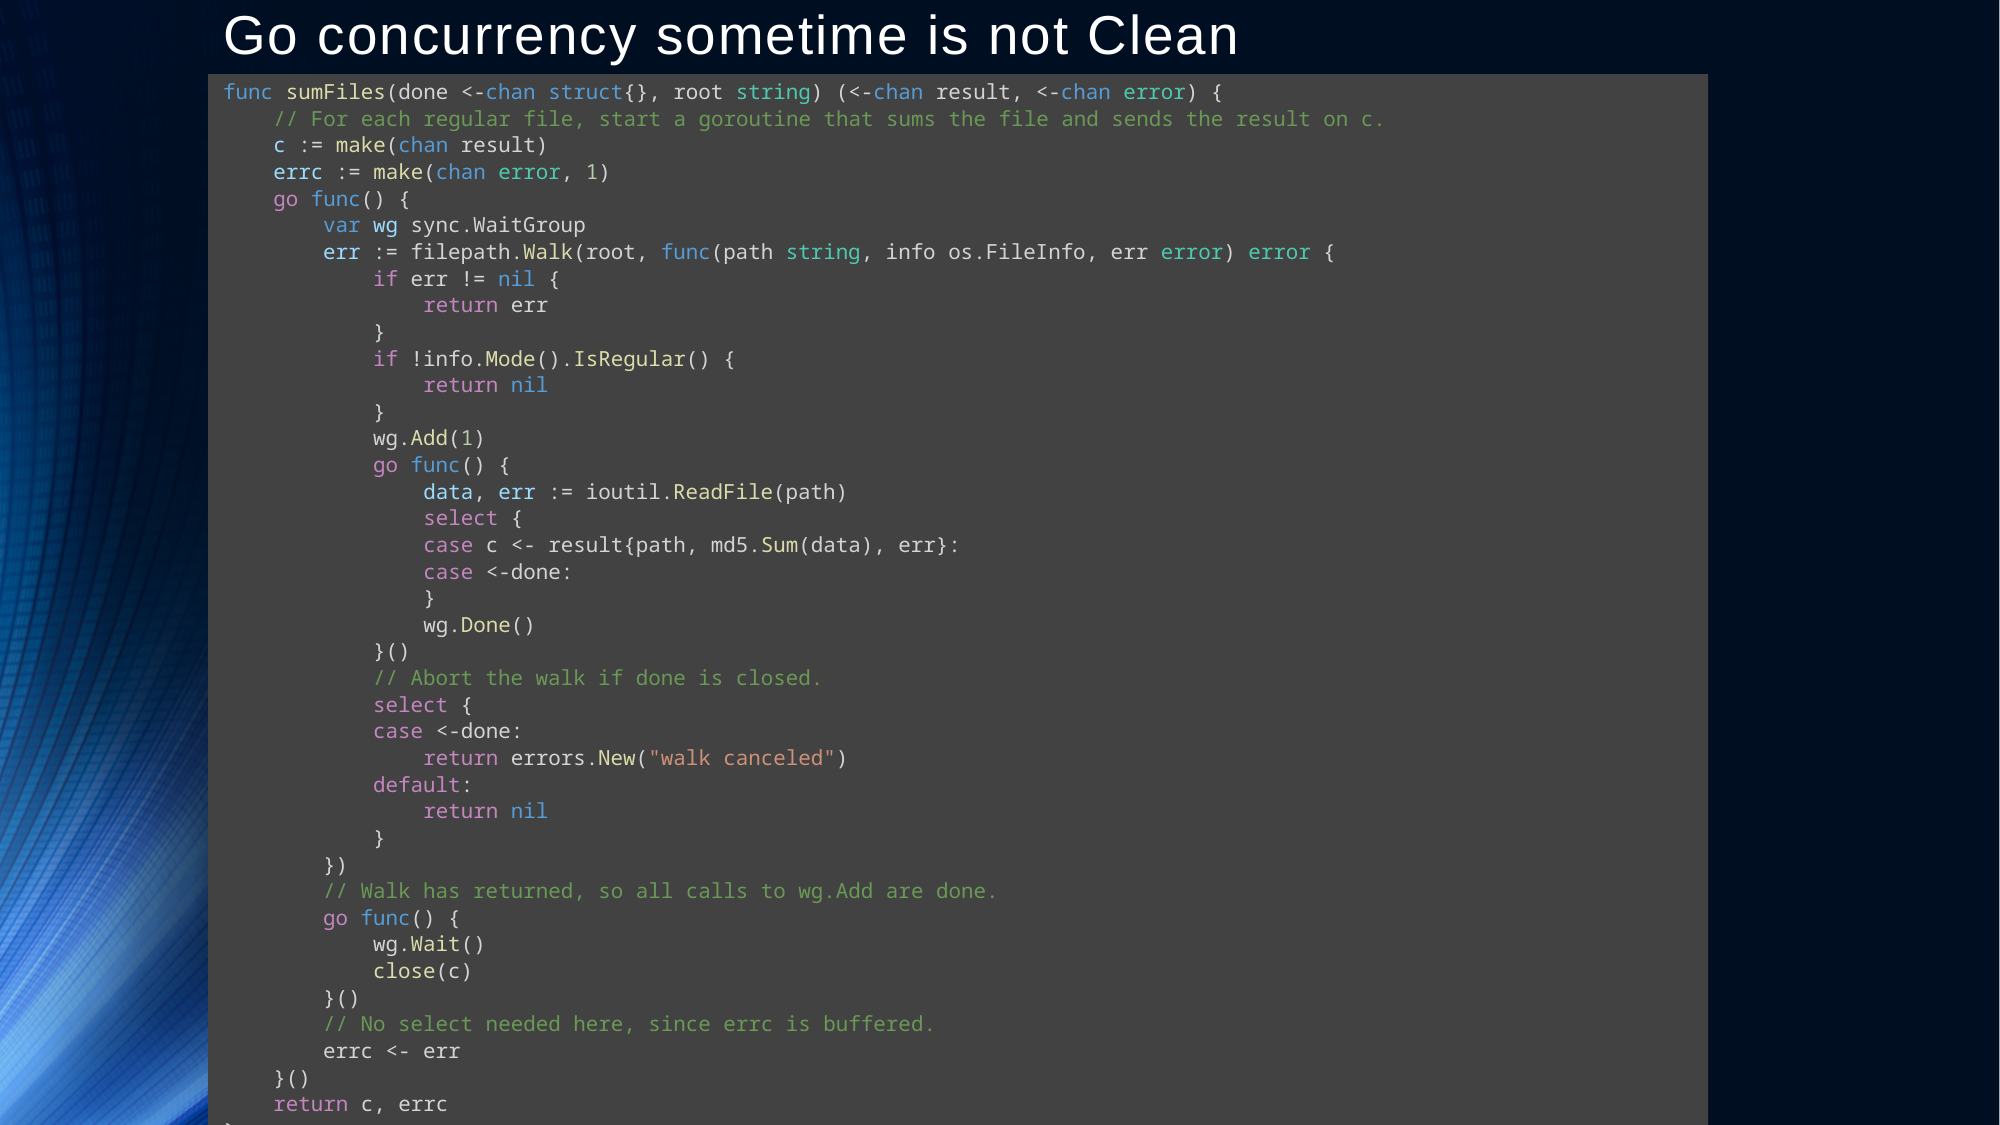

# Go concurrency sometime is not Clean
func sumFiles(done <-chan struct{}, root string) (<-chan result, <-chan error) {
    // For each regular file, start a goroutine that sums the file and sends the result on c.
    c := make(chan result)
    errc := make(chan error, 1)
    go func() {
        var wg sync.WaitGroup
        err := filepath.Walk(root, func(path string, info os.FileInfo, err error) error {
            if err != nil {
                return err
            }
            if !info.Mode().IsRegular() {
                return nil
            }
            wg.Add(1)
            go func() {
                data, err := ioutil.ReadFile(path)
                select {
                case c <- result{path, md5.Sum(data), err}:
                case <-done:
                }
                wg.Done()
            }()
            // Abort the walk if done is closed.
            select {
            case <-done:
                return errors.New("walk canceled")
            default:
                return nil
            }
        })
        // Walk has returned, so all calls to wg.Add are done.
        go func() {
            wg.Wait()
            close(c)
        }()
        // No select needed here, since errc is buffered.
        errc <- err
    }()
    return c, errc
}